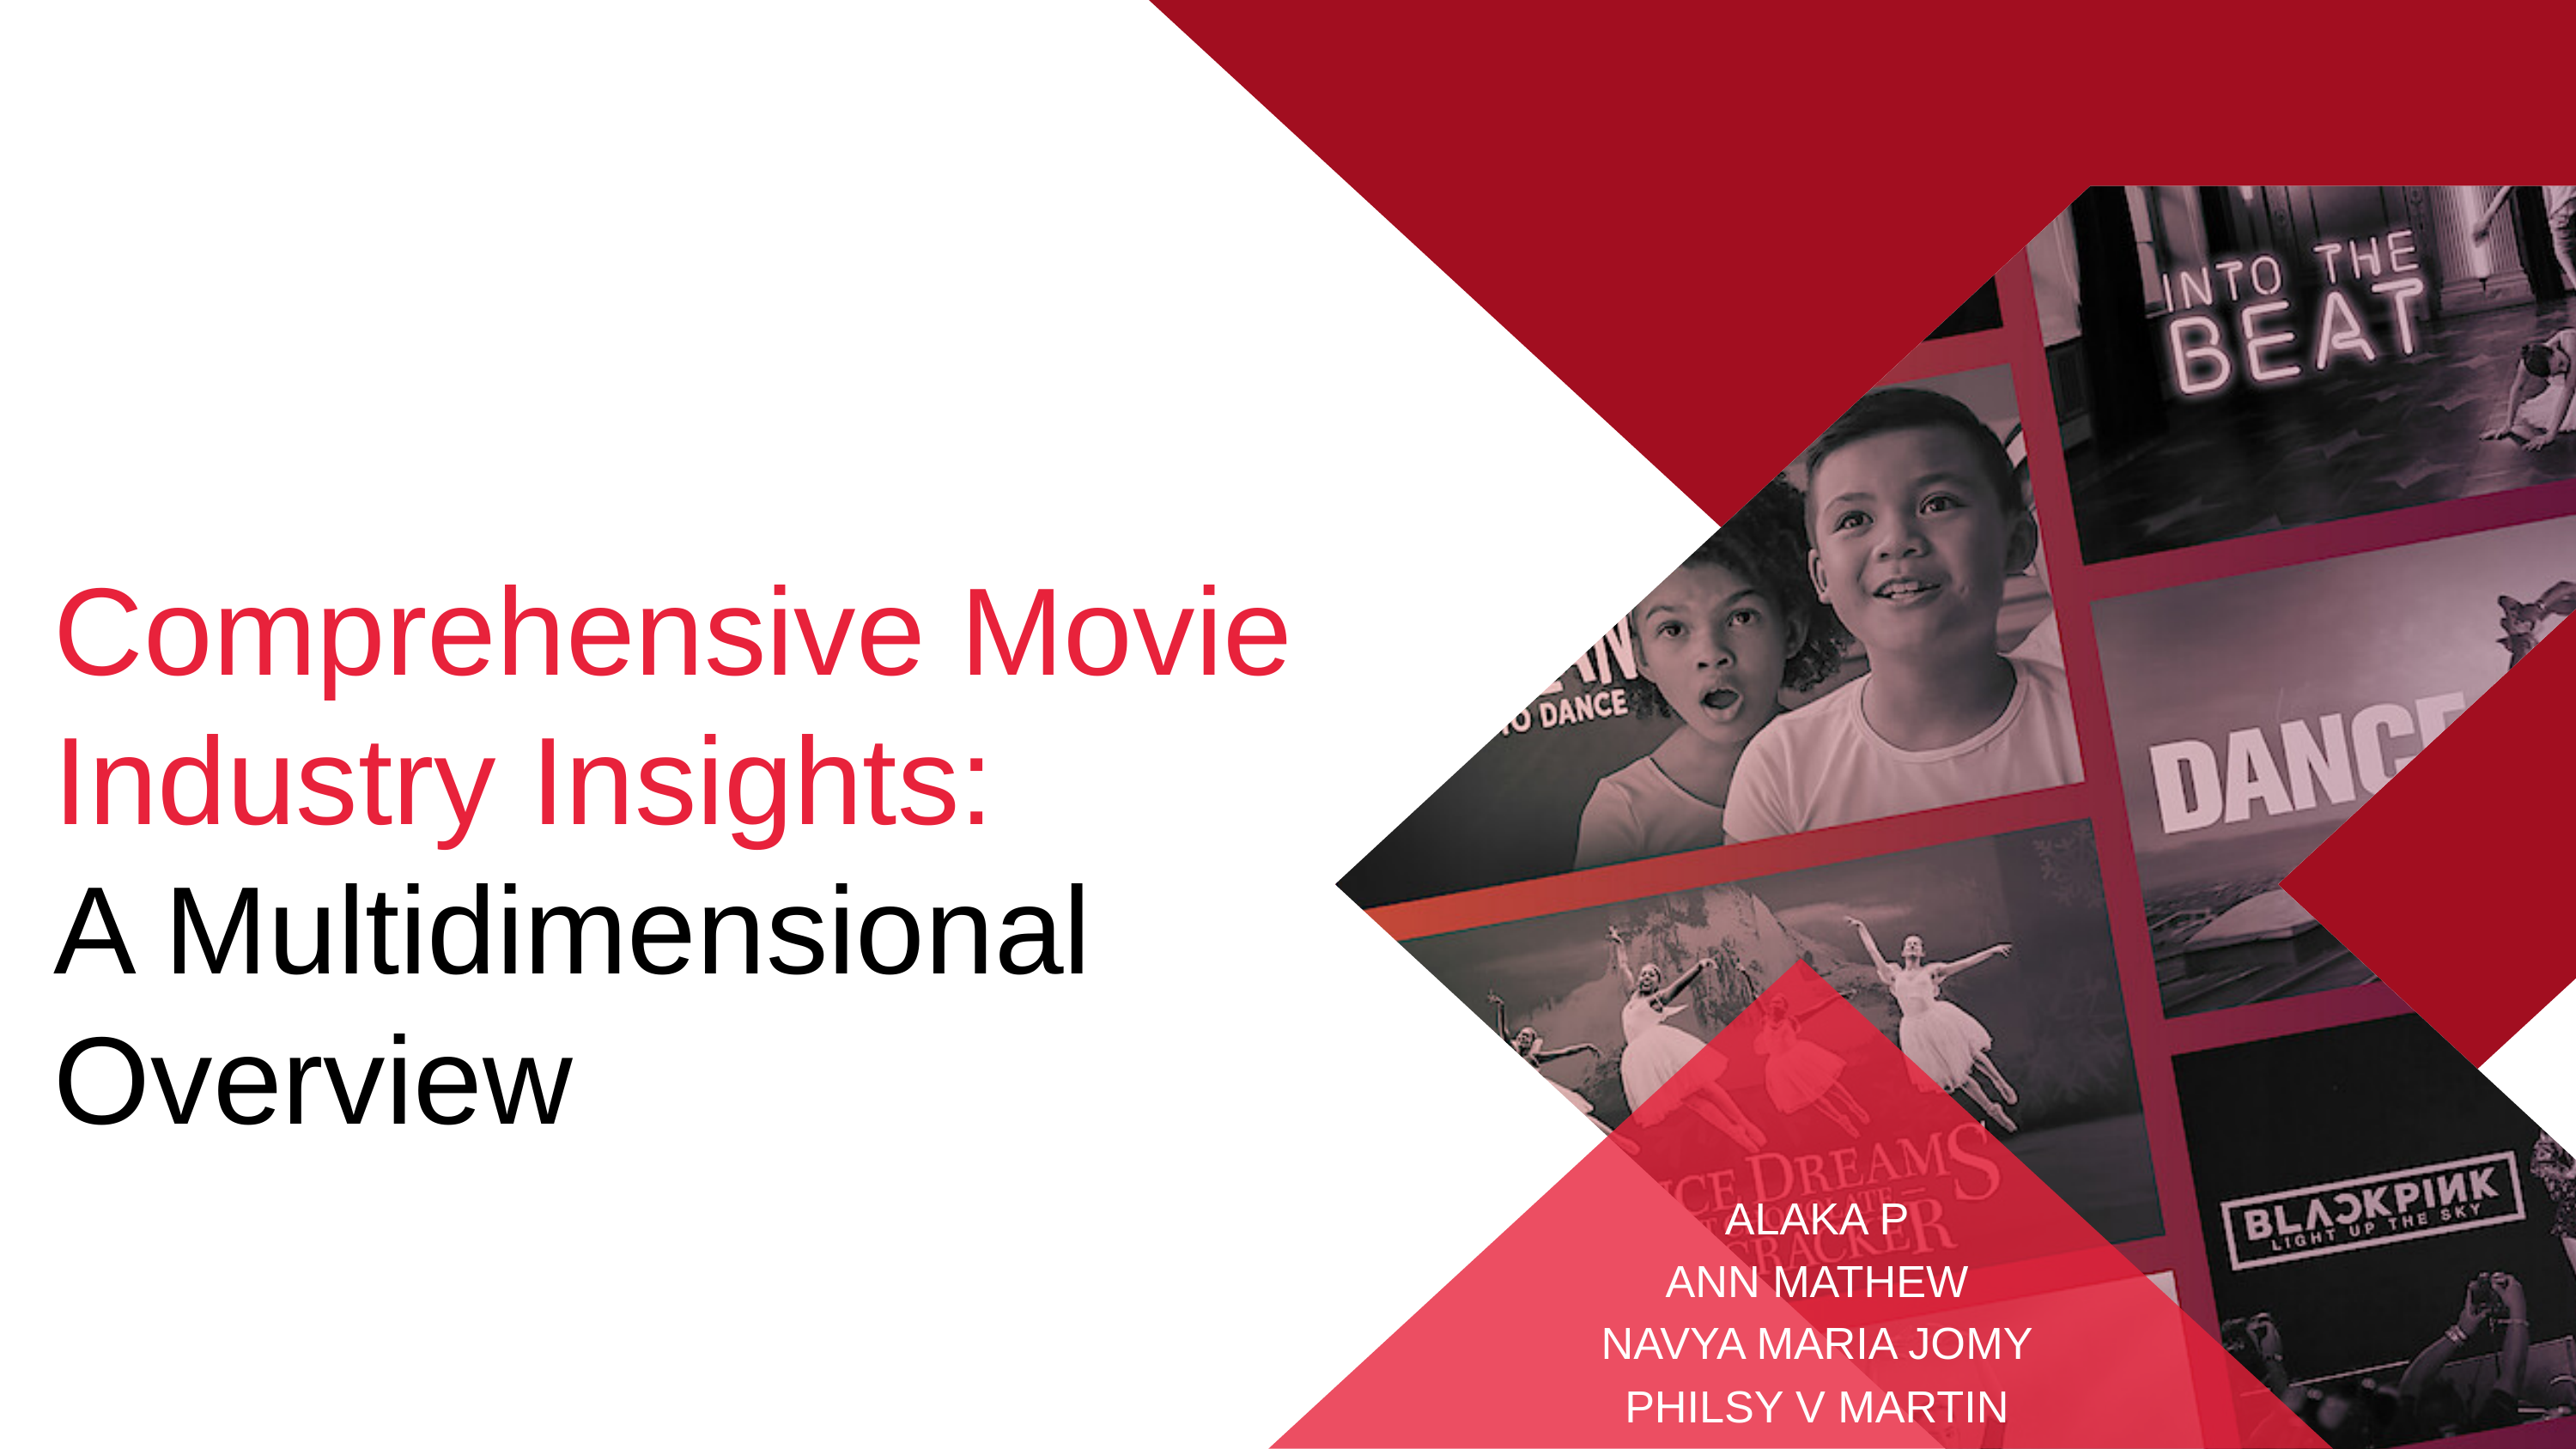

Comprehensive Movie Industry Insights:
A Multidimensional Overview

ALAKA P
ANN MATHEW
NAVYA MARIA JOMY
PHILSY V MARTIN